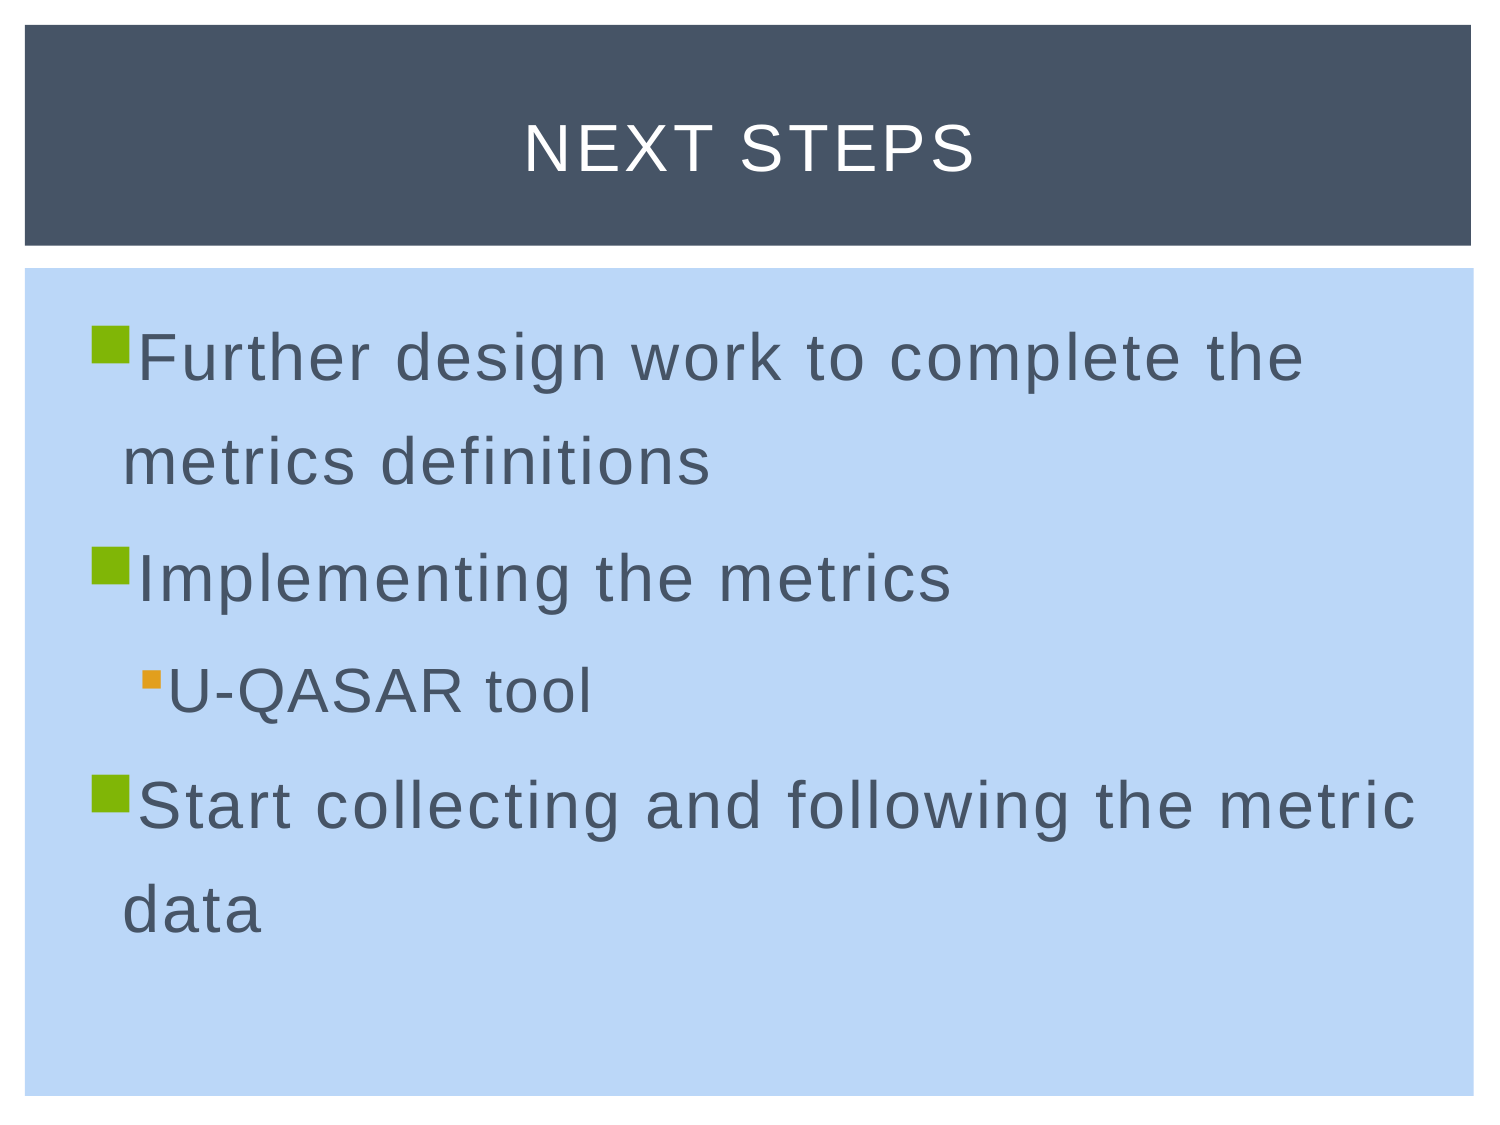

# NEXT STEPS
Further design work to complete the metrics definitions
Implementing the metrics
U-QASAR tool
Start collecting and following the metric data